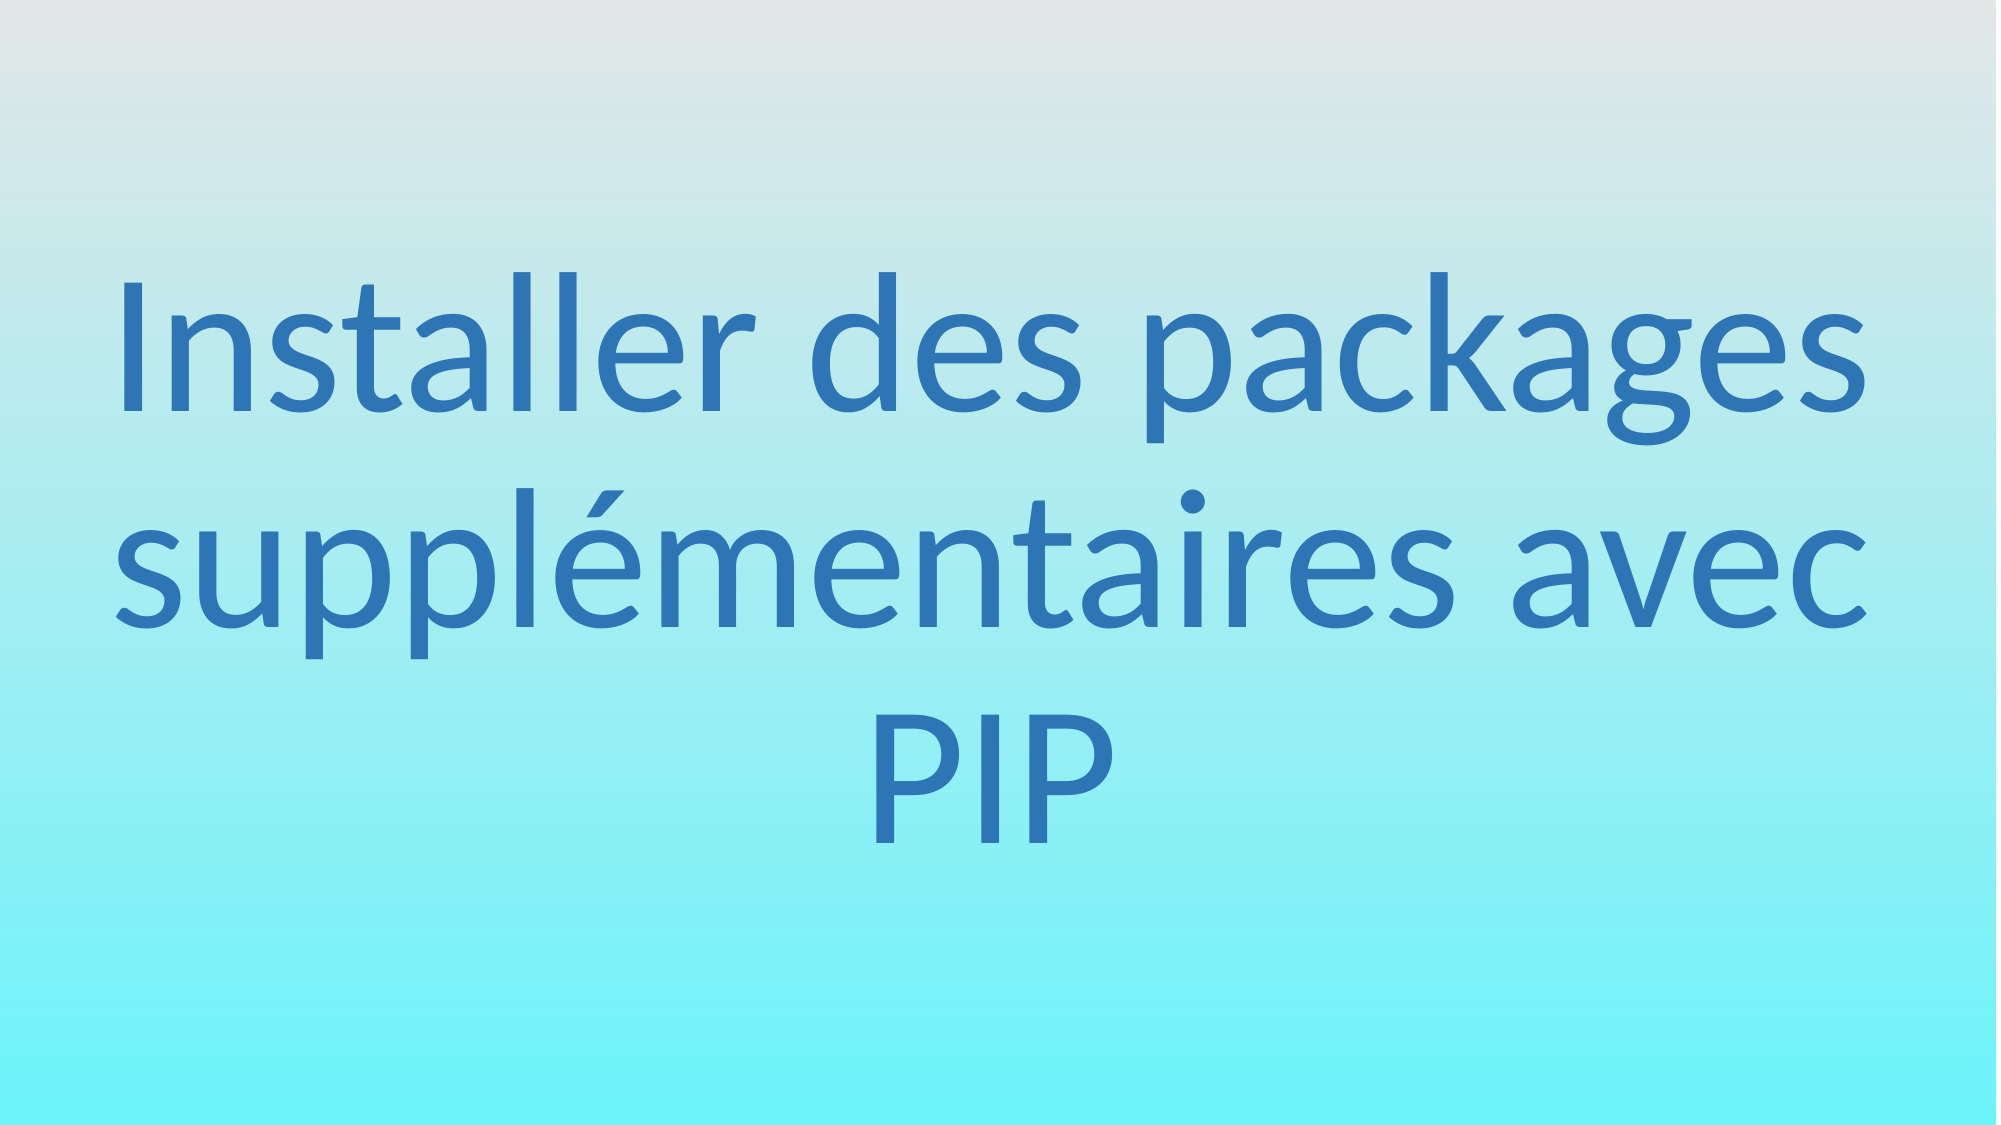

# Installer des packages supplémentaires avec PIP

688